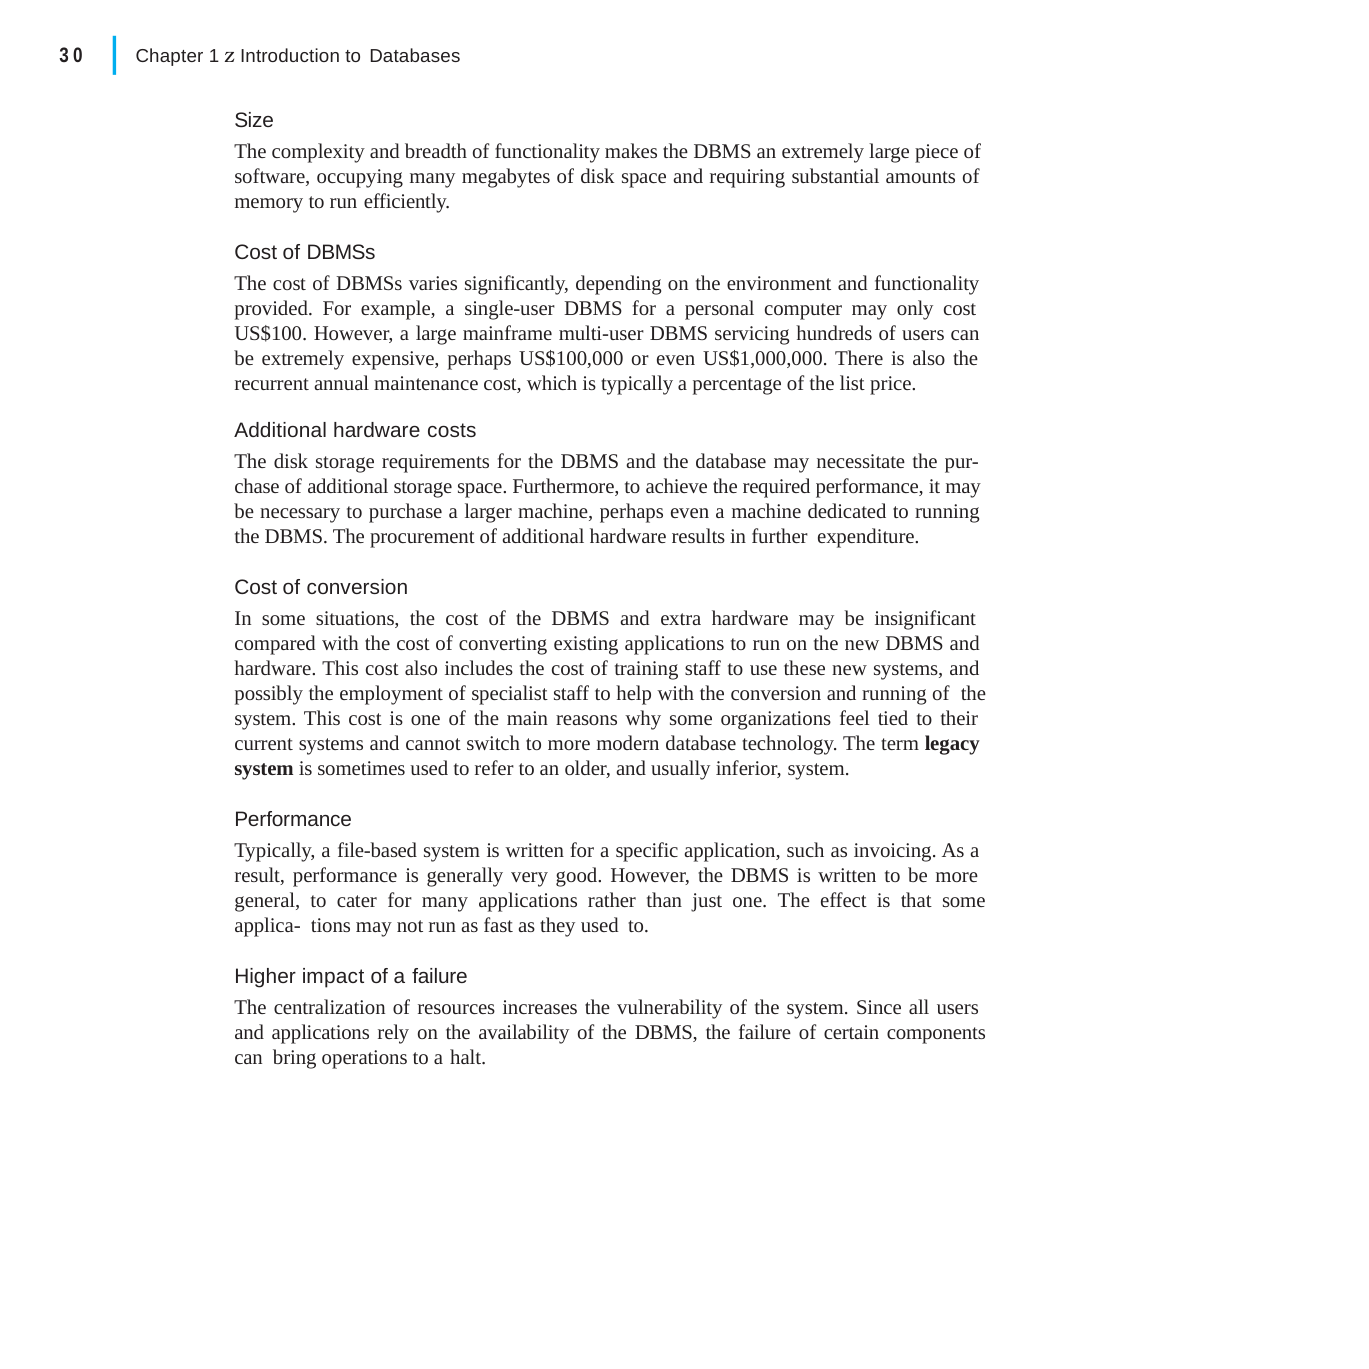

|
30
Chapter 1 z Introduction to Databases
Size
The complexity and breadth of functionality makes the DBMS an extremely large piece of  software, occupying many megabytes of disk space and requiring substantial amounts of  memory to run efficiently.

Cost of DBMSs
The cost of DBMSs varies significantly, depending on the environment and functionality  provided. For example, a single-user DBMS for a personal computer may only cost  US$100. However, a large mainframe multi-user DBMS servicing hundreds of users can  be extremely expensive, perhaps US$100,000 or even US$1,000,000. There is also the  recurrent annual maintenance cost, which is typically a percentage of the list price.

Additional hardware costs
The disk storage requirements for the DBMS and the database may necessitate the pur-  chase of additional storage space. Furthermore, to achieve the required performance, it may  be necessary to purchase a larger machine, perhaps even a machine dedicated to running  the DBMS. The procurement of additional hardware results in further expenditure.

Cost of conversion
In some situations, the cost of the DBMS and extra hardware may be insignificant  compared with the cost of converting existing applications to run on the new DBMS and  hardware. This cost also includes the cost of training staff to use these new systems, and  possibly the employment of specialist staff to help with the conversion and running of  the system. This cost is one of the main reasons why some organizations feel tied to their  current systems and cannot switch to more modern database technology. The term legacy  system is sometimes used to refer to an older, and usually inferior, system.

Performance
Typically, a file-based system is written for a specific application, such as invoicing. As a  result, performance is generally very good. However, the DBMS is written to be more  general, to cater for many applications rather than just one. The effect is that some applica-  tions may not run as fast as they used to.

Higher impact of a failure
The centralization of resources increases the vulnerability of the system. Since all users  and applications rely on the availability of the DBMS, the failure of certain components can  bring operations to a halt.